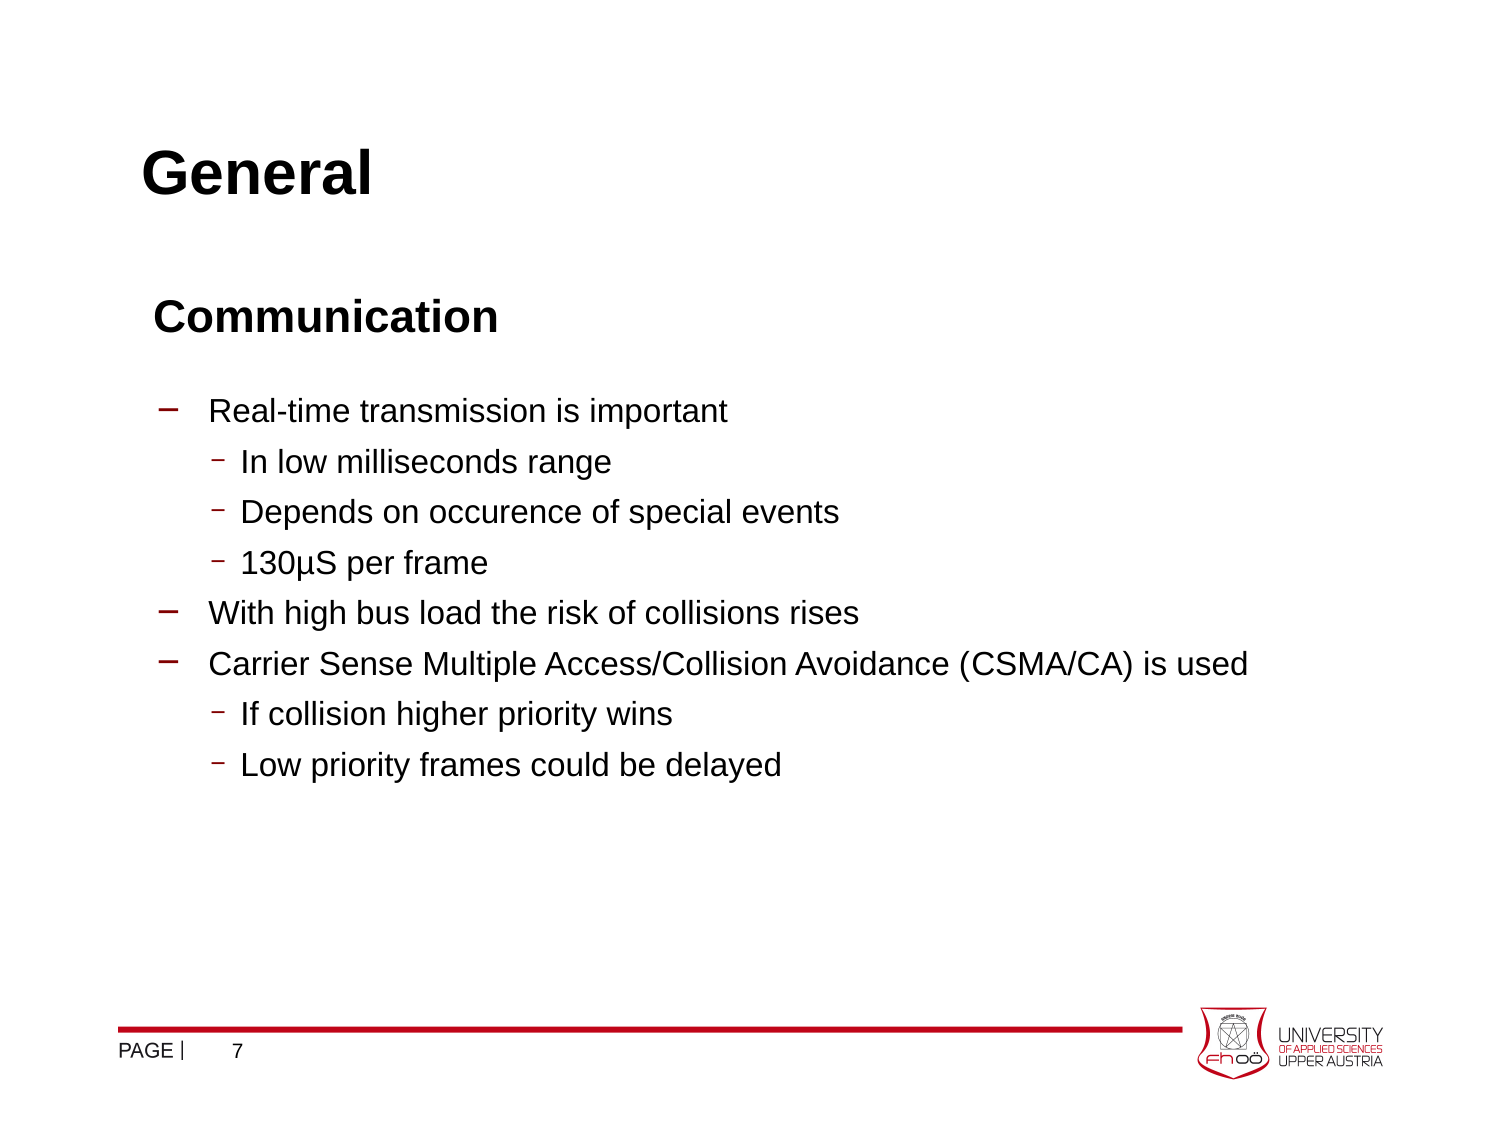

# General
Communication
Real-time transmission is important
In low milliseconds range
Depends on occurence of special events
130µS per frame
With high bus load the risk of collisions rises
Carrier Sense Multiple Access/Collision Avoidance (CSMA/CA) is used
If collision higher priority wins
Low priority frames could be delayed
7